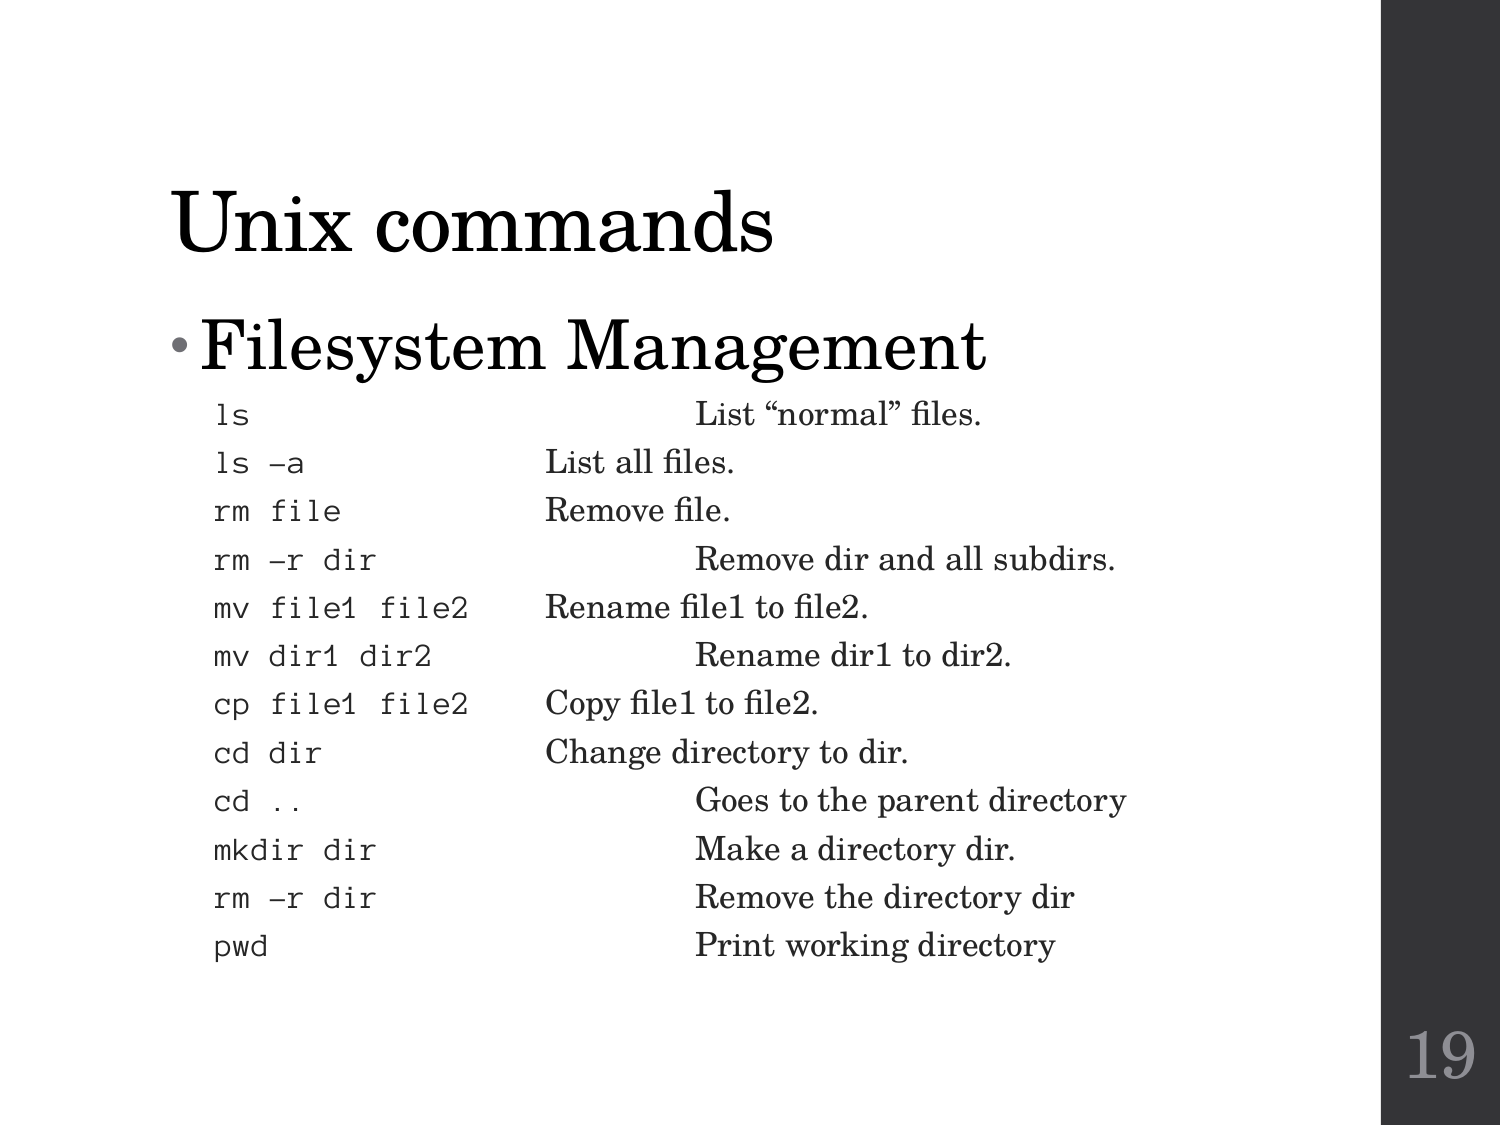

# Unix commands
Filesystem Management
ls 			List “normal” files.
ls -a 		List all files.
rm file 		Remove file.
rm -r dir 		Remove dir and all subdirs.
mv file1 file2 	Rename file1 to file2.
mv dir1 dir2 		Rename dir1 to dir2.
cp file1 file2 	Copy file1 to file2.
cd dir 		Change directory to dir.
cd ..			Goes to the parent directory
mkdir dir 		Make a directory dir.
rm -r dir 		Remove the directory dir
pwd 			Print working directory
19